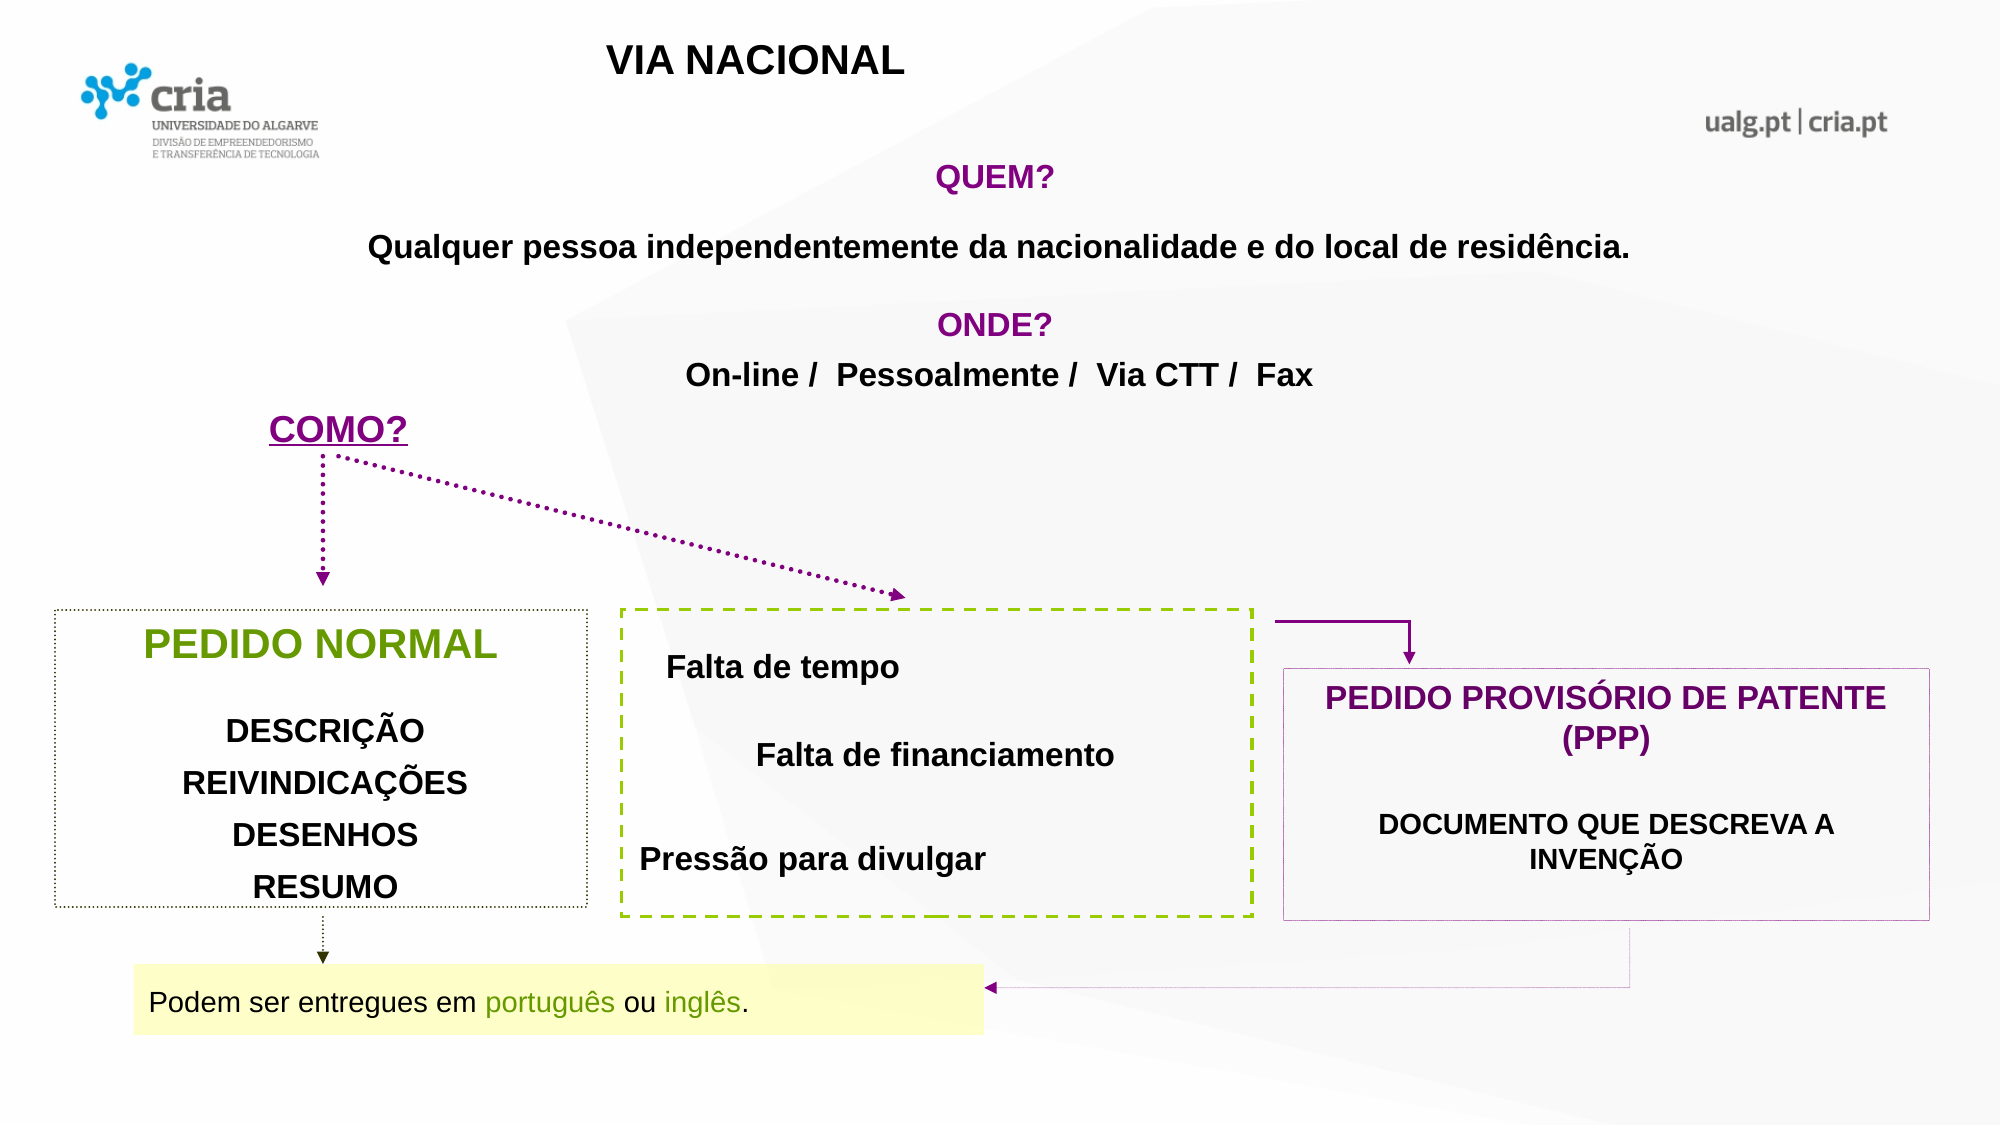

VIA NACIONAL
QUEM?
Qualquer pessoa independentemente da nacionalidade e do local de residência.

ONDE?
On-line /  Pessoalmente /  Via CTT /  Fax
COMO?

PEDIDO NORMAL

 DESCRIÇÃO
 REIVINDICAÇÕES
 DESENHOS
 RESUMO
Falta de tempo
PEDIDO PROVISÓRIO DE PATENTE (PPP)‏

DOCUMENTO QUE DESCREVA A INVENÇÃO

Falta de financiamento
Pressão para divulgar

Podem ser entregues em português ou inglês.